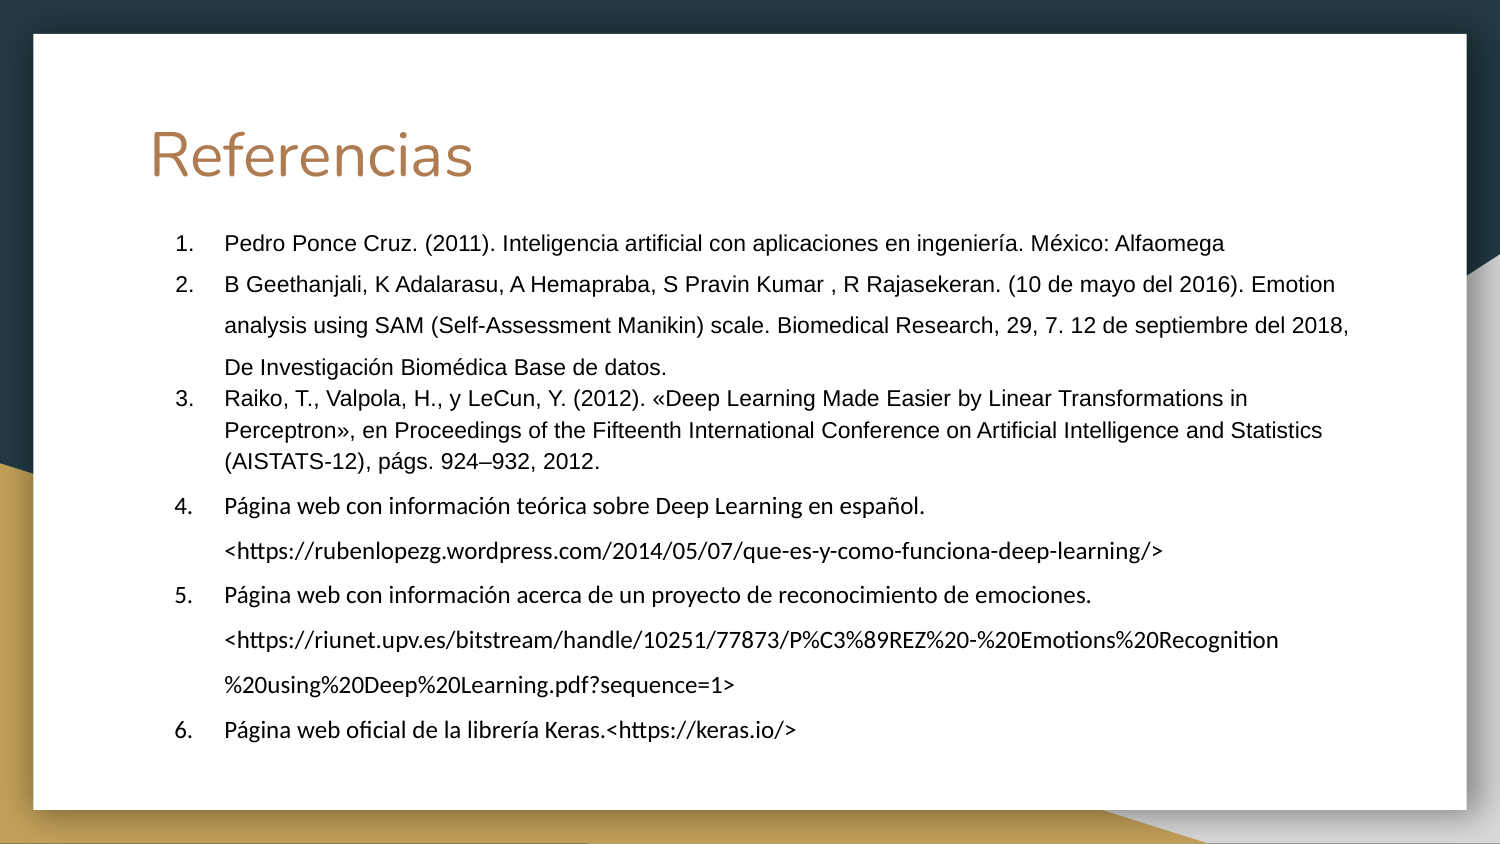

# Referencias
Pedro Ponce Cruz. (2011). Inteligencia artificial con aplicaciones en ingeniería. México: Alfaomega
B Geethanjali, K Adalarasu, A Hemapraba, S Pravin Kumar , R Rajasekeran. (10 de mayo del 2016). Emotion analysis using SAM (Self-Assessment Manikin) scale. Biomedical Research, 29, 7. 12 de septiembre del 2018, De Investigación Biomédica Base de datos.
Raiko, T., Valpola, H., y LeCun, Y. (2012). «Deep Learning Made Easier by Linear Transformations in Perceptron», en Proceedings of the Fifteenth International Conference on Artificial Intelligence and Statistics (AISTATS-12), págs. 924–932, 2012.
Página web con información teórica sobre Deep Learning en español. <https://rubenlopezg.wordpress.com/2014/05/07/que-es-y-como-funciona-deep-learning/>
Página web con información acerca de un proyecto de reconocimiento de emociones. <https://riunet.upv.es/bitstream/handle/10251/77873/P%C3%89REZ%20-%20Emotions%20Recognition%20using%20Deep%20Learning.pdf?sequence=1>
Página web oficial de la librería Keras.<https://keras.io/>